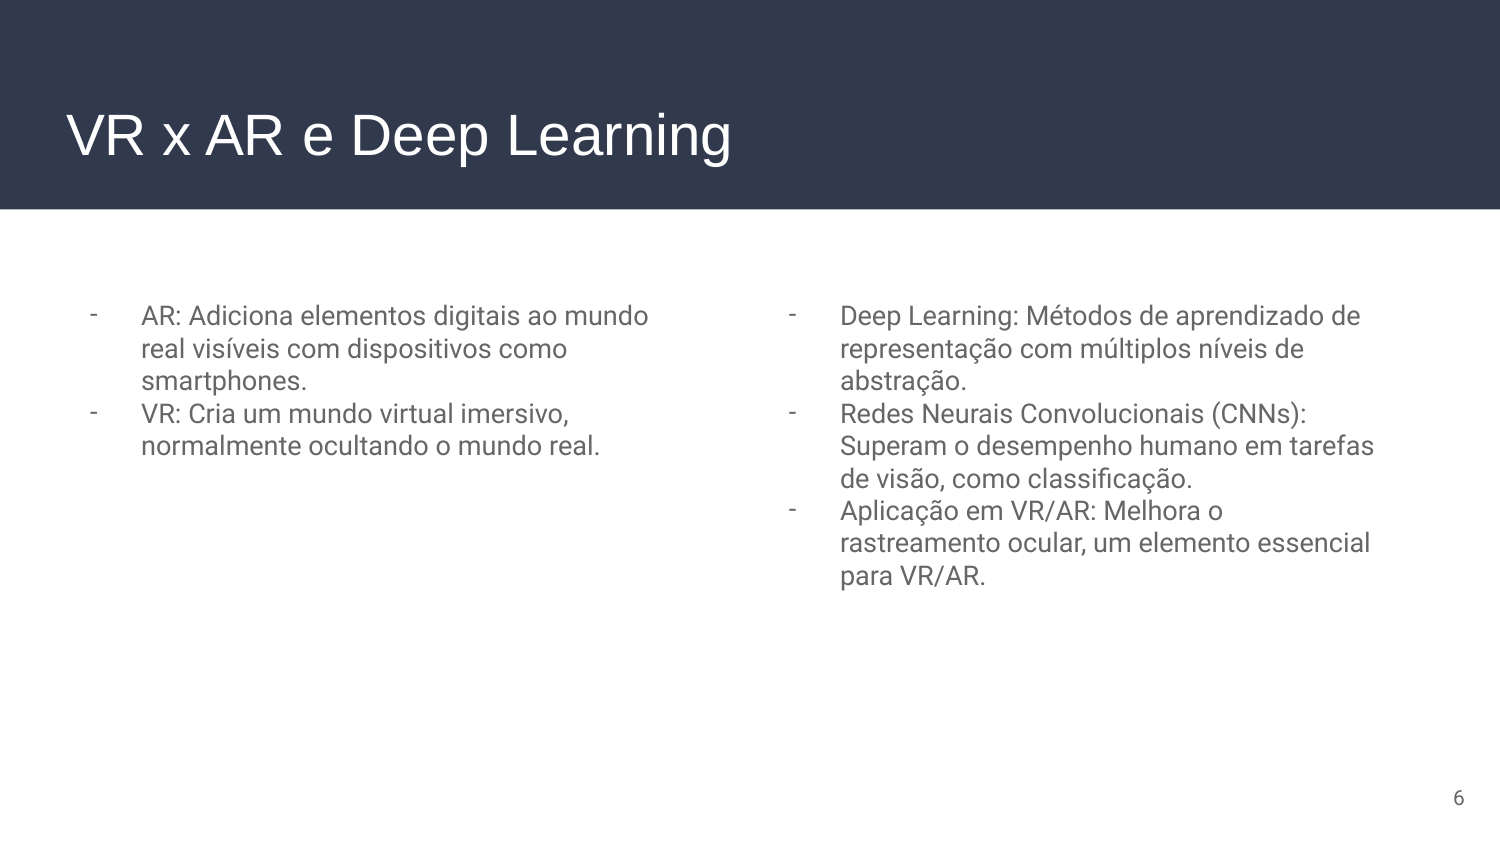

# VR x AR e Deep Learning
AR: Adiciona elementos digitais ao mundo real visíveis com dispositivos como smartphones.
VR: Cria um mundo virtual imersivo, normalmente ocultando o mundo real.
Deep Learning: Métodos de aprendizado de representação com múltiplos níveis de abstração.
Redes Neurais Convolucionais (CNNs): Superam o desempenho humano em tarefas de visão, como classificação.
Aplicação em VR/AR: Melhora o rastreamento ocular, um elemento essencial para VR/AR.
6